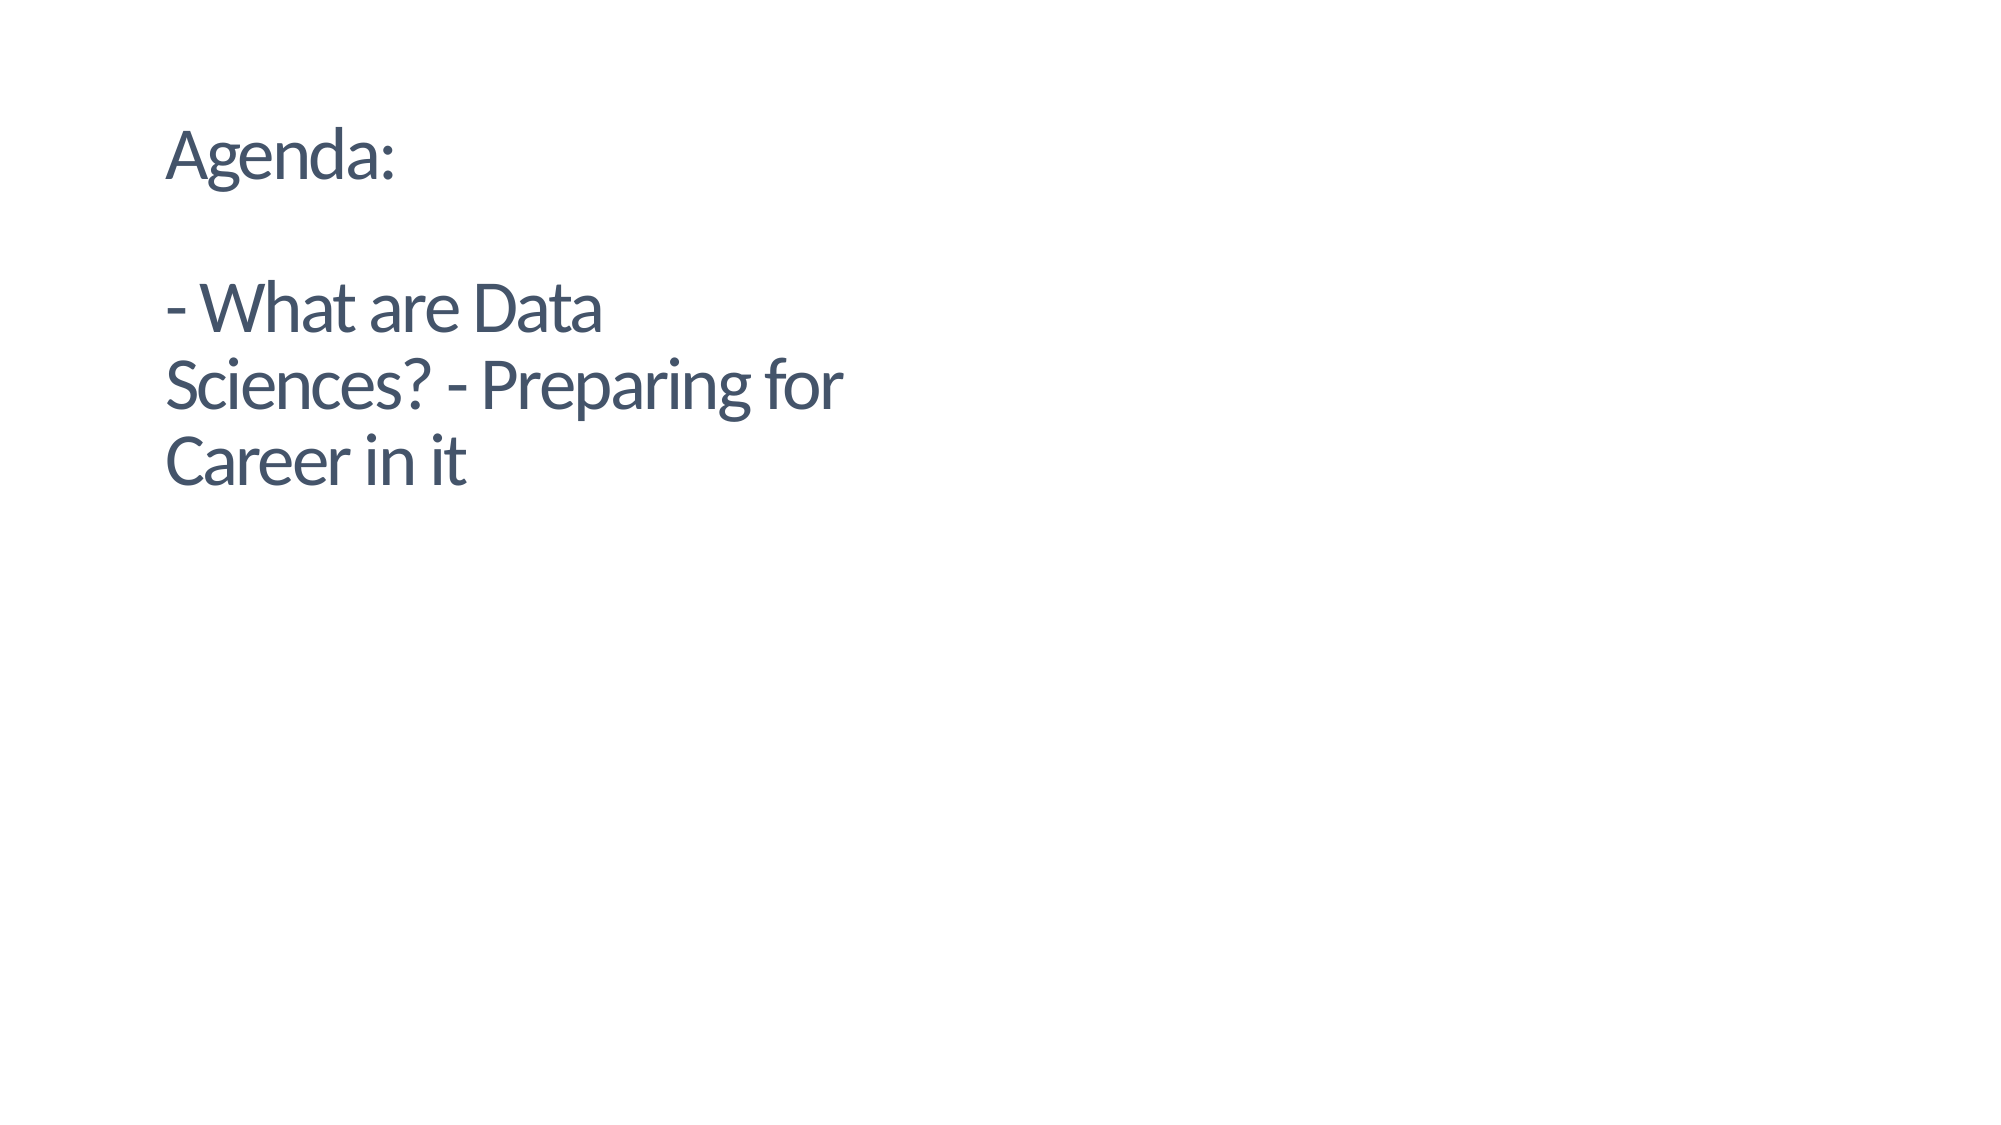

# Agenda: - What are Data Sciences? - Preparing for Career in it
2